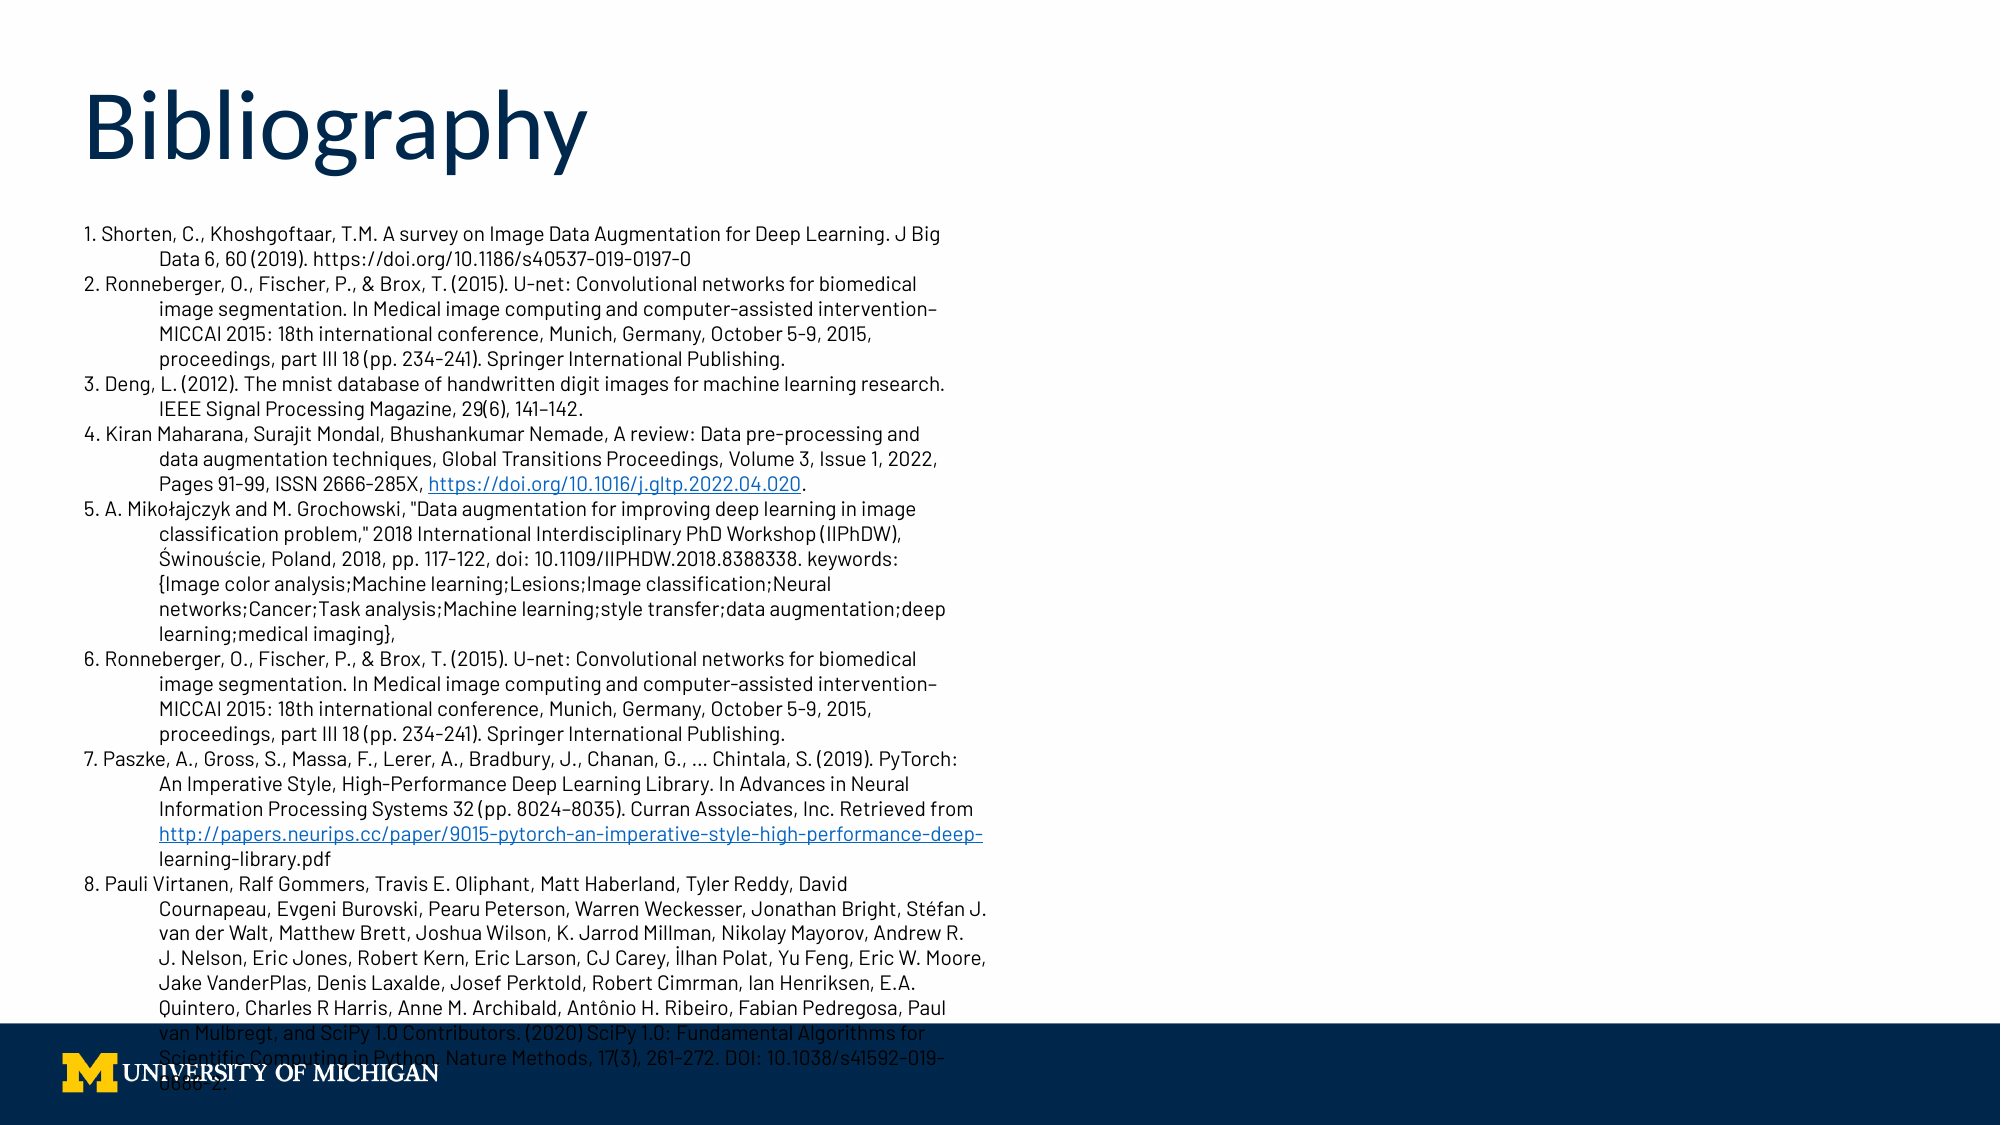

# Bibliography
1. Shorten, C., Khoshgoftaar, T.M. A survey on Image Data Augmentation for Deep Learning. J Big
Data 6, 60 (2019). https://doi.org/10.1186/s40537-019-0197-0
2. Ronneberger, O., Fischer, P., & Brox, T. (2015). U-net: Convolutional networks for biomedical
image segmentation. In Medical image computing and computer-assisted intervention–
MICCAI 2015: 18th international conference, Munich, Germany, October 5-9, 2015,
proceedings, part III 18 (pp. 234-241). Springer International Publishing.
3. Deng, L. (2012). The mnist database of handwritten digit images for machine learning research.
IEEE Signal Processing Magazine, 29(6), 141–142.
4. Kiran Maharana, Surajit Mondal, Bhushankumar Nemade, A review: Data pre-processing and
data augmentation techniques, Global Transitions Proceedings, Volume 3, Issue 1, 2022,
Pages 91-99, ISSN 2666-285X, https://doi.org/10.1016/j.gltp.2022.04.020.
5. A. Mikołajczyk and M. Grochowski, "Data augmentation for improving deep learning in image
classification problem," 2018 International Interdisciplinary PhD Workshop (IIPhDW),
Świnouście, Poland, 2018, pp. 117-122, doi: 10.1109/IIPHDW.2018.8388338. keywords:
{Image color analysis;Machine learning;Lesions;Image classification;Neural
networks;Cancer;Task analysis;Machine learning;style transfer;data augmentation;deep
learning;medical imaging},
6. Ronneberger, O., Fischer, P., & Brox, T. (2015). U-net: Convolutional networks for biomedical
image segmentation. In Medical image computing and computer-assisted intervention–
MICCAI 2015: 18th international conference, Munich, Germany, October 5-9, 2015,
proceedings, part III 18 (pp. 234-241). Springer International Publishing.
7. Paszke, A., Gross, S., Massa, F., Lerer, A., Bradbury, J., Chanan, G., … Chintala, S. (2019). PyTorch:
An Imperative Style, High-Performance Deep Learning Library. In Advances in Neural
Information Processing Systems 32 (pp. 8024–8035). Curran Associates, Inc. Retrieved from
http://papers.neurips.cc/paper/9015-pytorch-an-imperative-style-high-performance-deep-
learning-library.pdf
8. Pauli Virtanen, Ralf Gommers, Travis E. Oliphant, Matt Haberland, Tyler Reddy, David
Cournapeau, Evgeni Burovski, Pearu Peterson, Warren Weckesser, Jonathan Bright, Stéfan J.
van der Walt, Matthew Brett, Joshua Wilson, K. Jarrod Millman, Nikolay Mayorov, Andrew R.
J. Nelson, Eric Jones, Robert Kern, Eric Larson, CJ Carey, İlhan Polat, Yu Feng, Eric W. Moore,
Jake VanderPlas, Denis Laxalde, Josef Perktold, Robert Cimrman, Ian Henriksen, E.A.
Quintero, Charles R Harris, Anne M. Archibald, Antônio H. Ribeiro, Fabian Pedregosa, Paul
van Mulbregt, and SciPy 1.0 Contributors. (2020) SciPy 1.0: Fundamental Algorithms for
Scientific Computing in Python. Nature Methods, 17(3), 261-272. DOI: 10.1038/s41592-019-
0686-2.